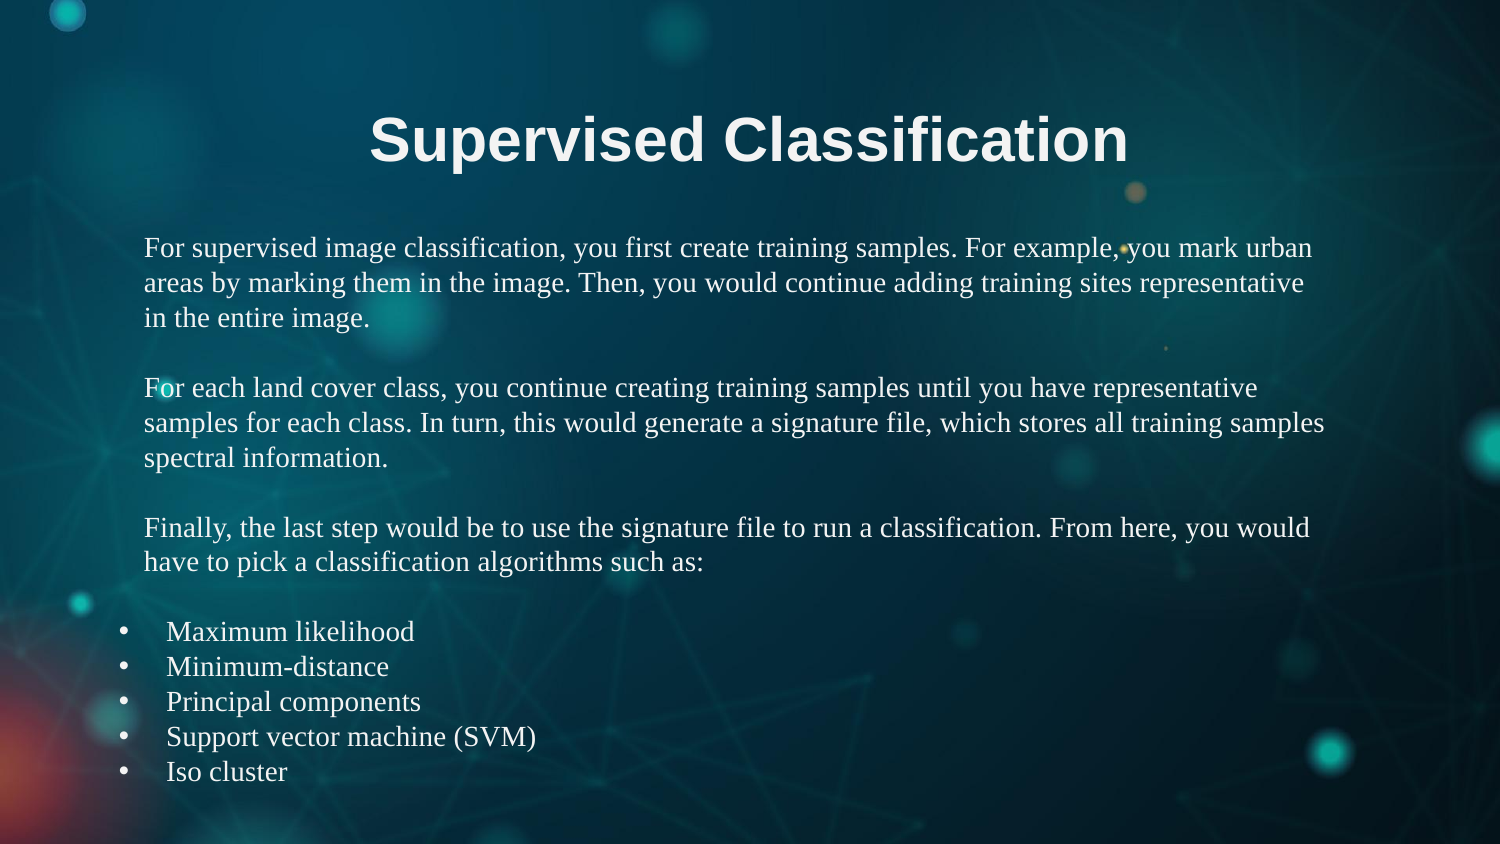

# Supervised Classification

For supervised image classification, you first create training samples. For example, you mark urban
areas by marking them in the image. Then, you would continue adding training sites representative
in the entire image.

For each land cover class, you continue creating training samples until you have representative
samples for each class. In turn, this would generate a signature file, which stores all training samples
spectral information.

Finally, the last step would be to use the signature file to run a classification. From here, you would
have to pick a classification algorithms such as:

Maximum likelihood
Minimum-distance
Principal components
Support vector machine (SVM)
Iso cluster